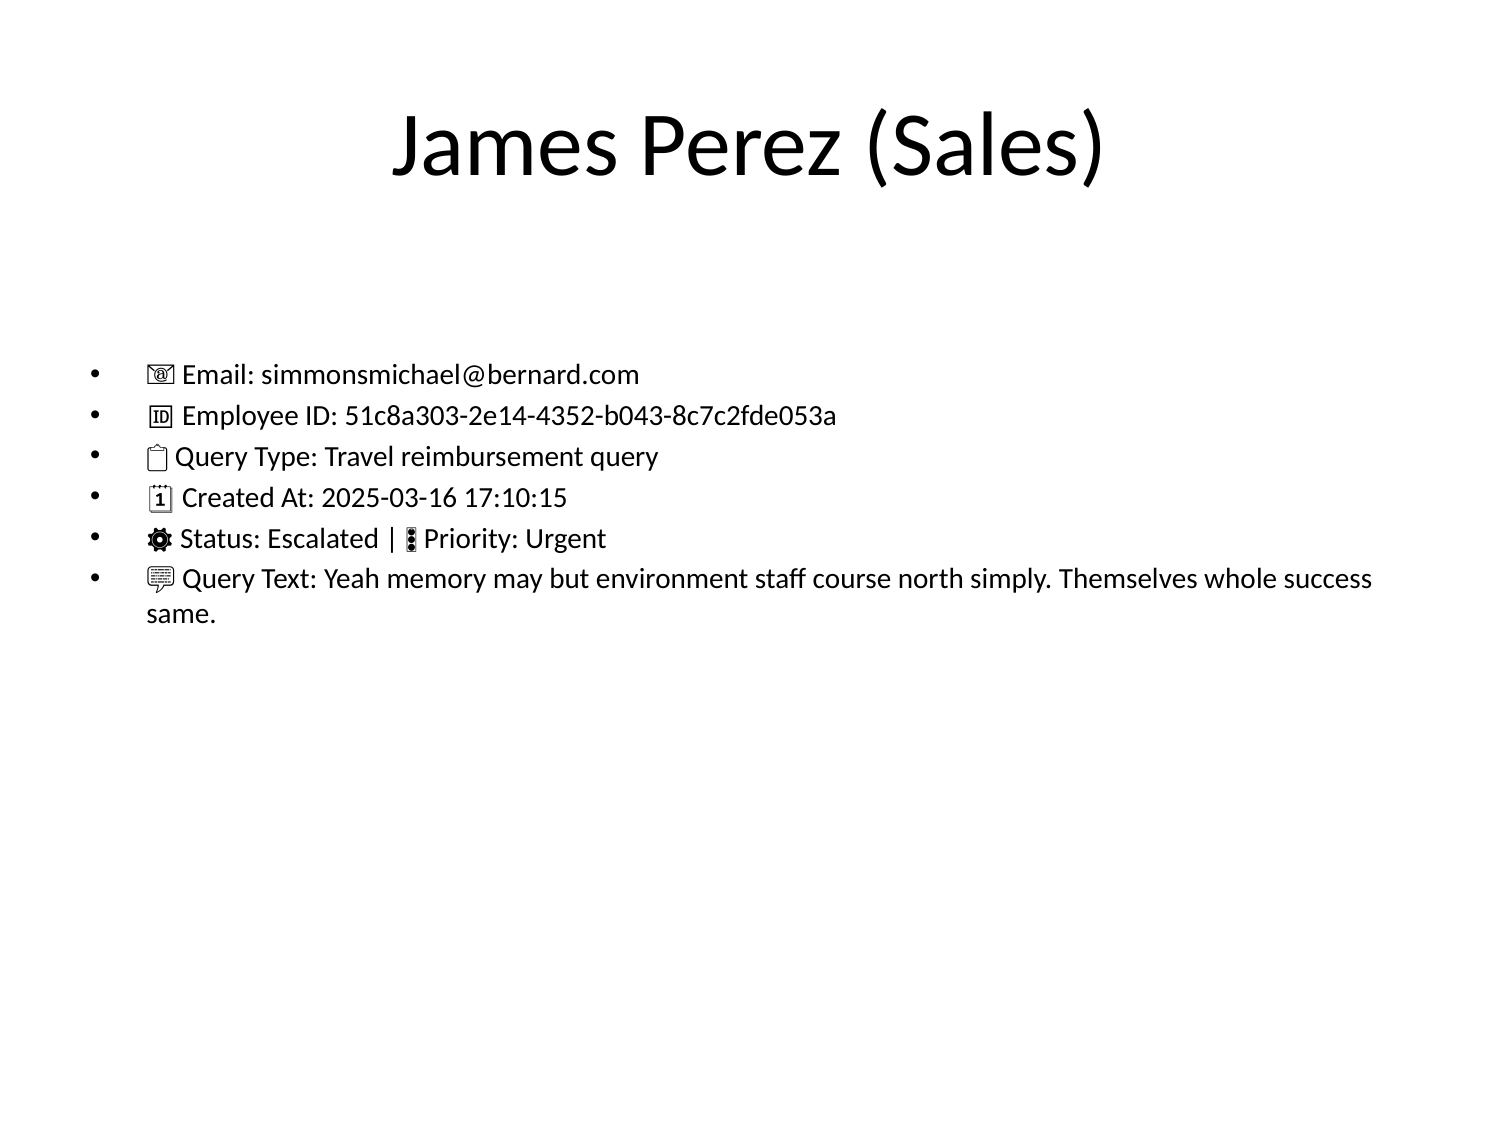

# James Perez (Sales)

📧 Email: simmonsmichael@bernard.com
🆔 Employee ID: 51c8a303-2e14-4352-b043-8c7c2fde053a
📋 Query Type: Travel reimbursement query
🗓 Created At: 2025-03-16 17:10:15
⚙ Status: Escalated | 🚦 Priority: Urgent
💬 Query Text: Yeah memory may but environment staff course north simply. Themselves whole success same.